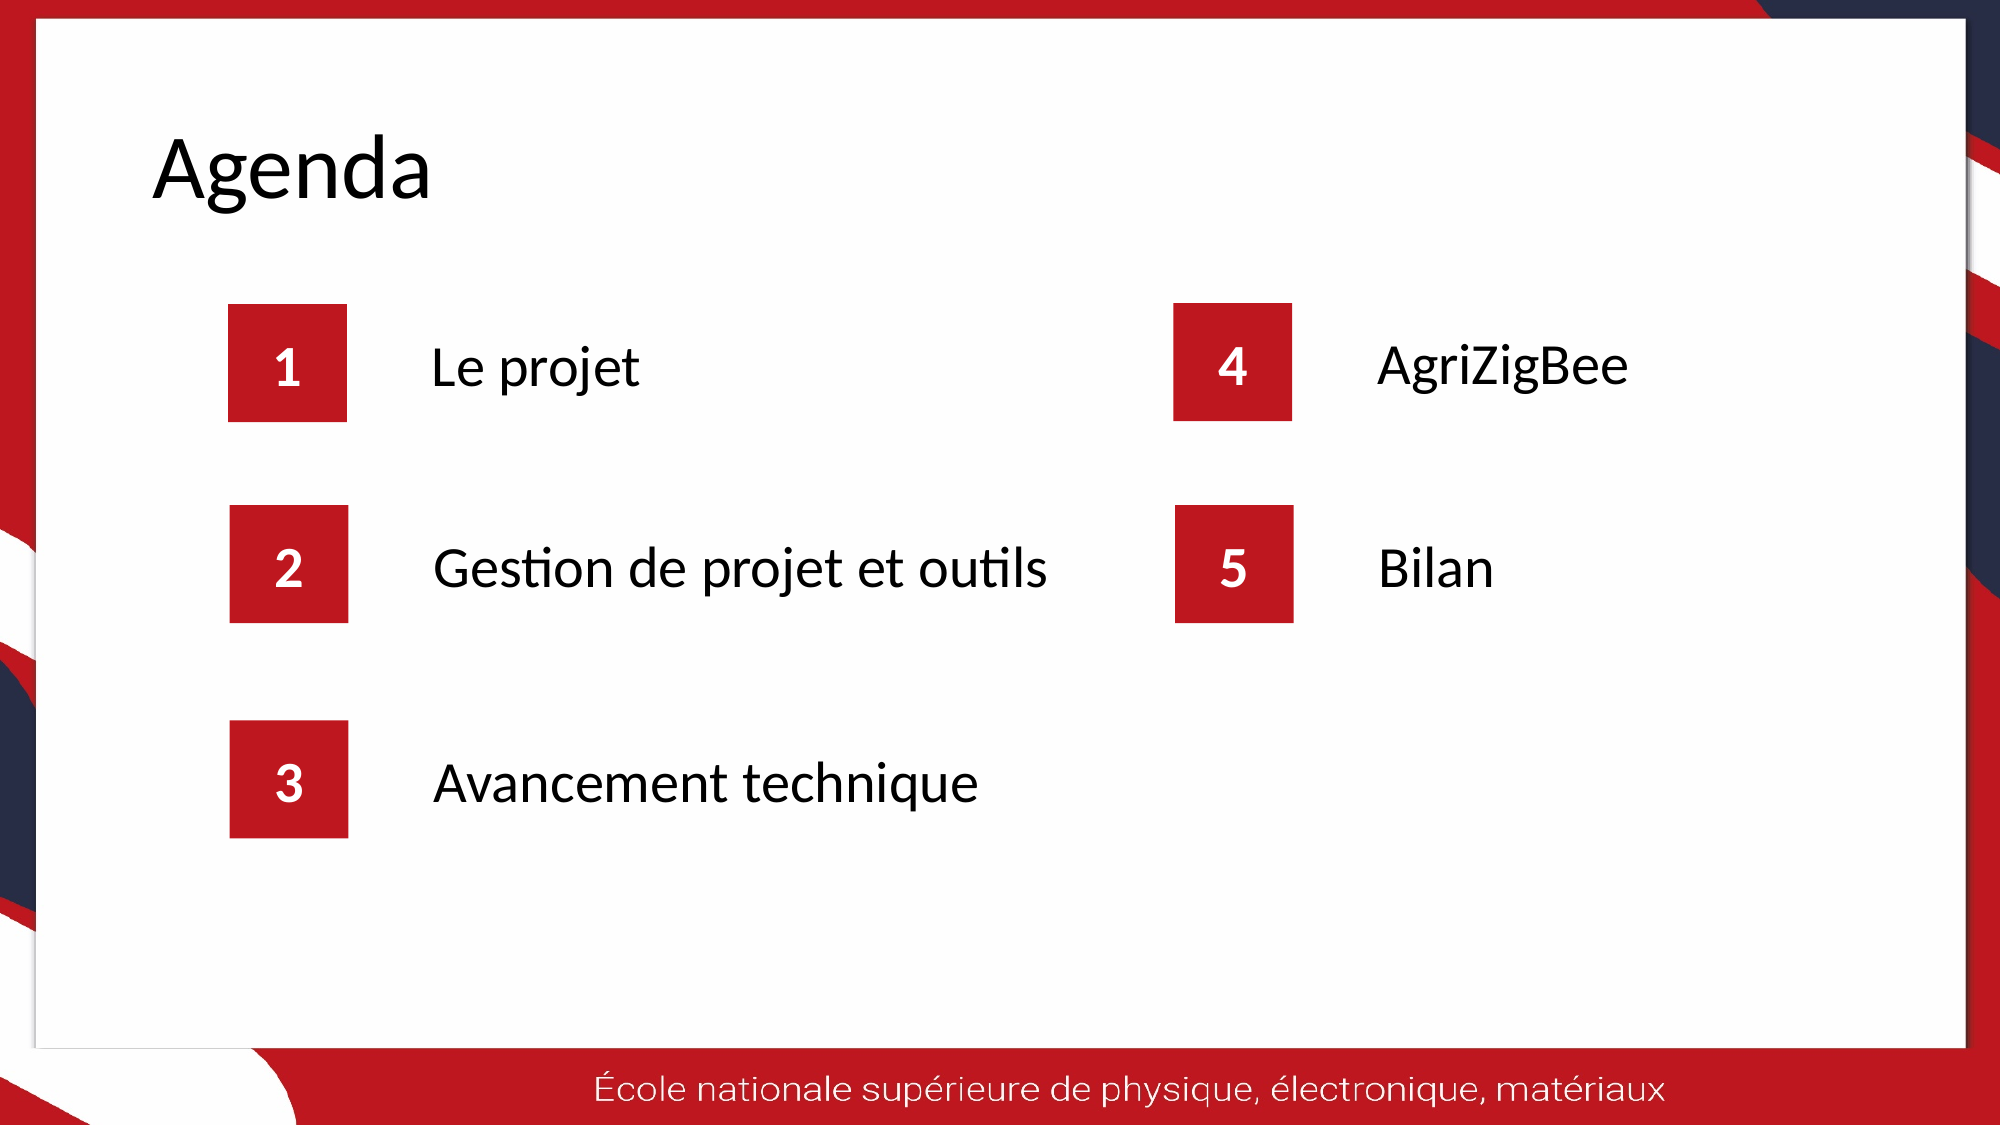

# Agenda
4
1
AgriZigBee
Le projet
2
5
Gestion de projet et outils
Bilan
3
Avancement technique
2